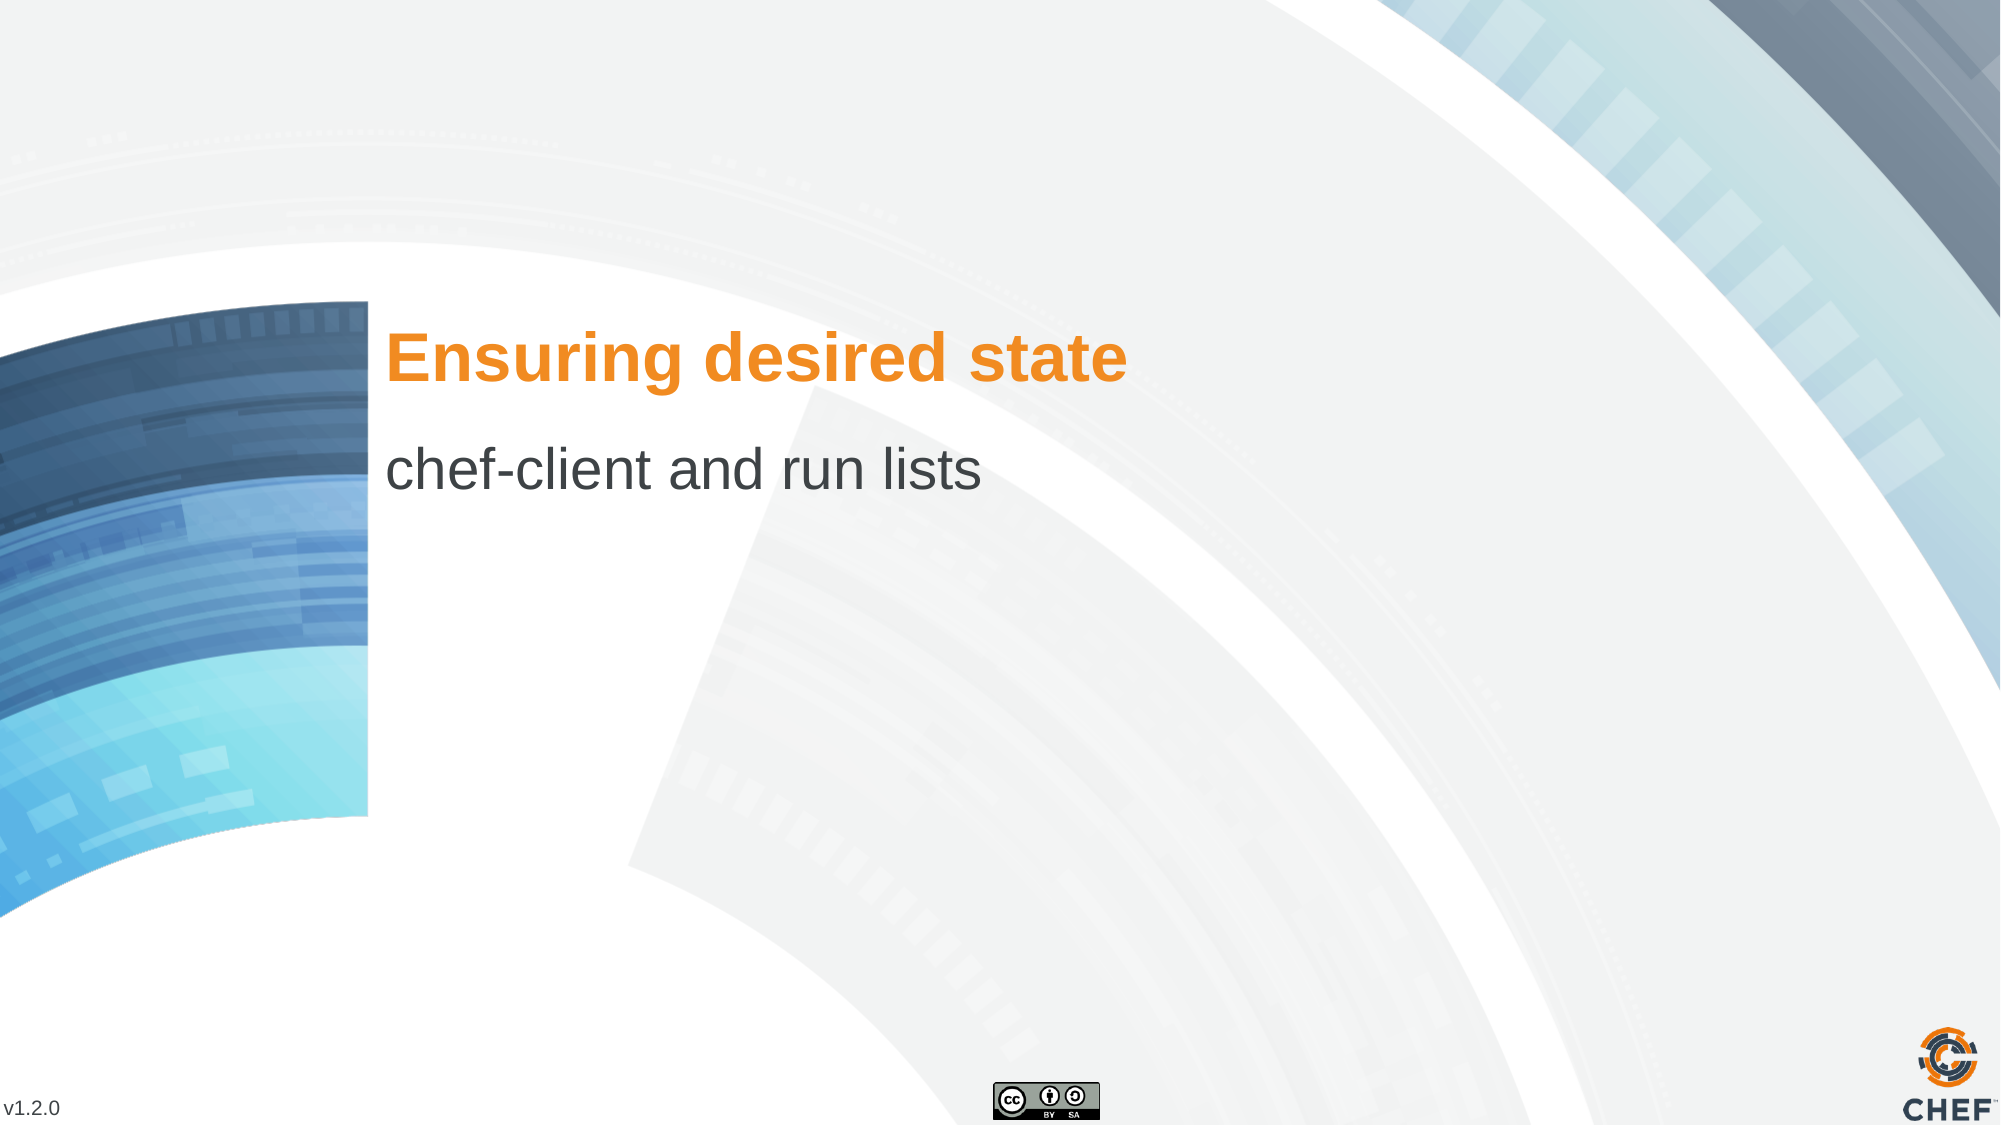

# Ensuring desired state
chef-client and run lists